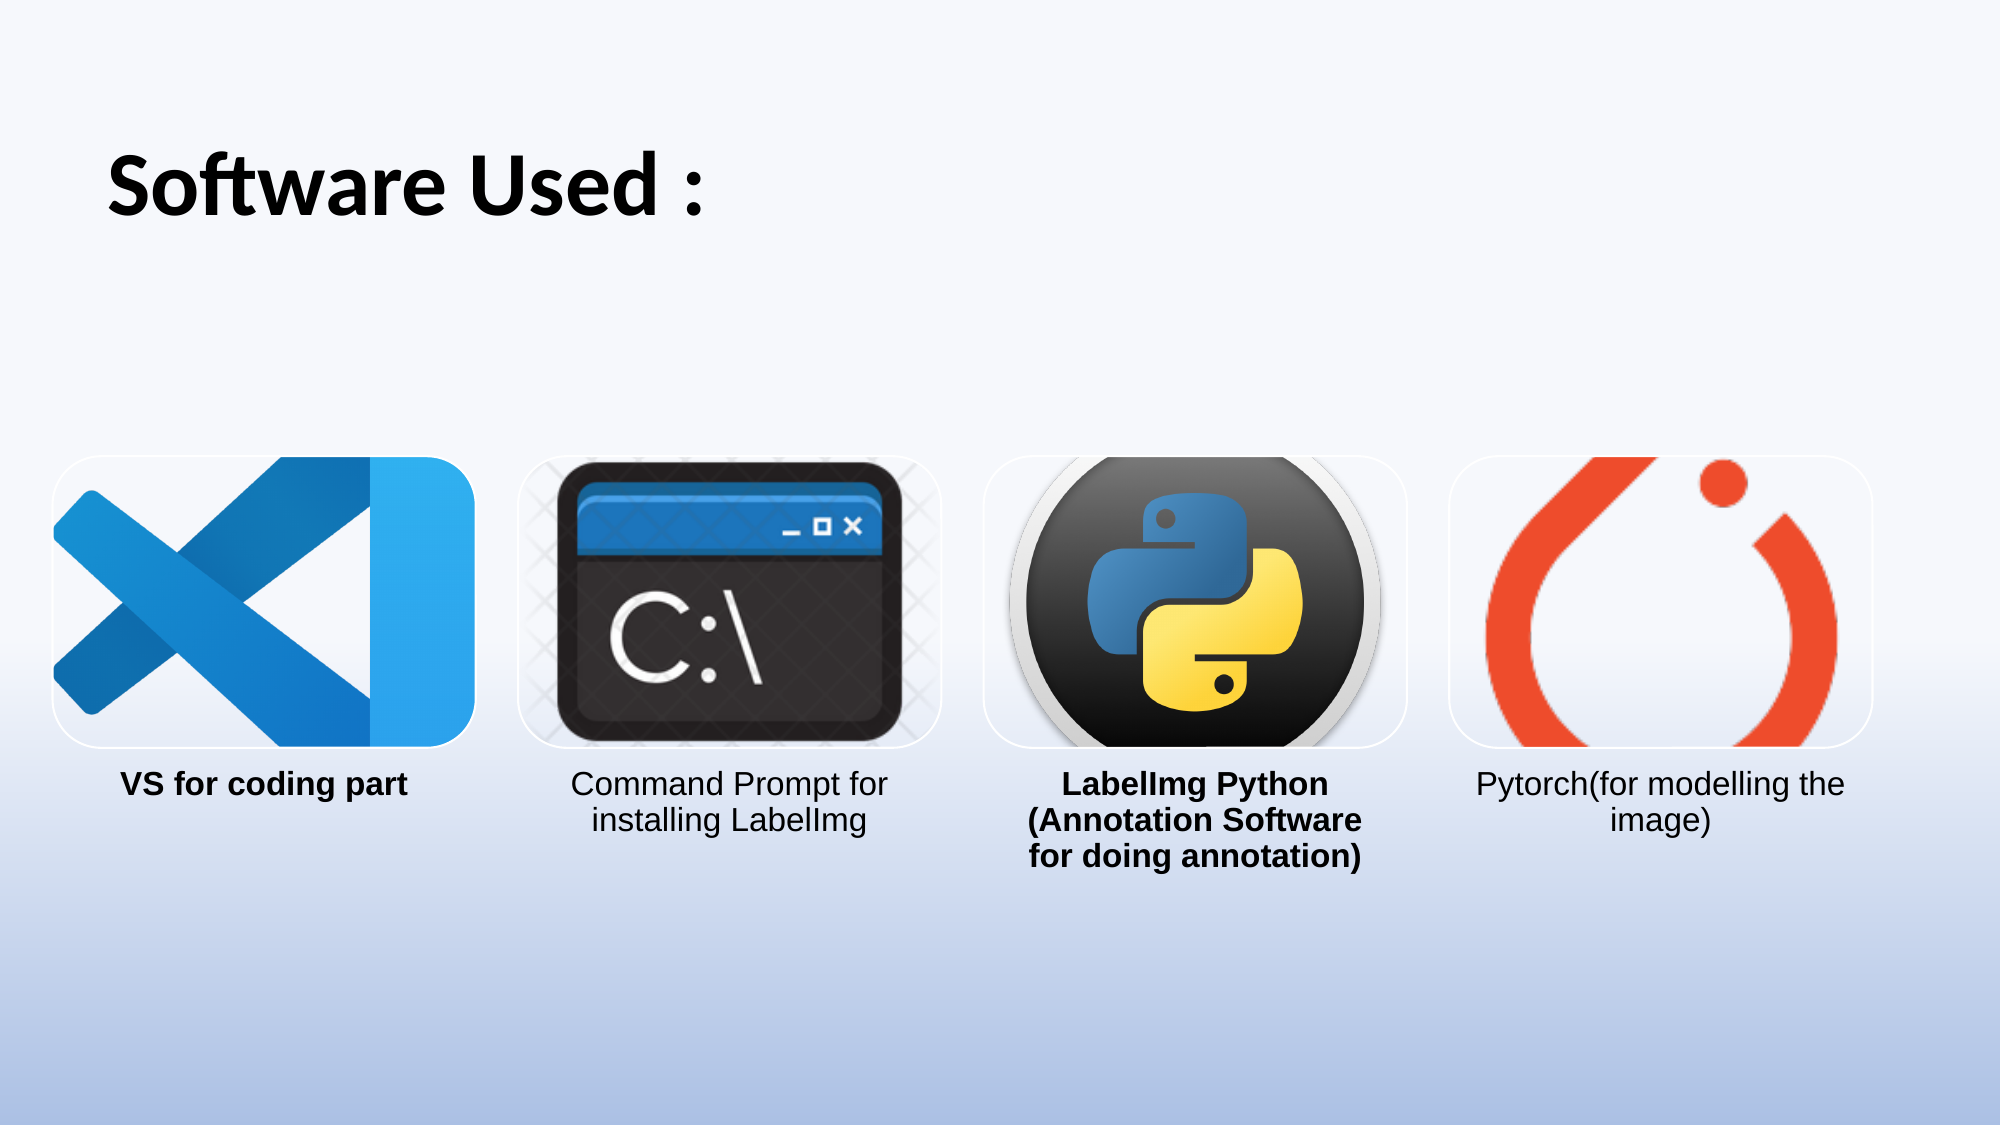

Software Used :
VS for coding part
Command Prompt for installing LabelImg
LabelImg Python (Annotation Software for doing annotation)
Pytorch(for modelling the image)